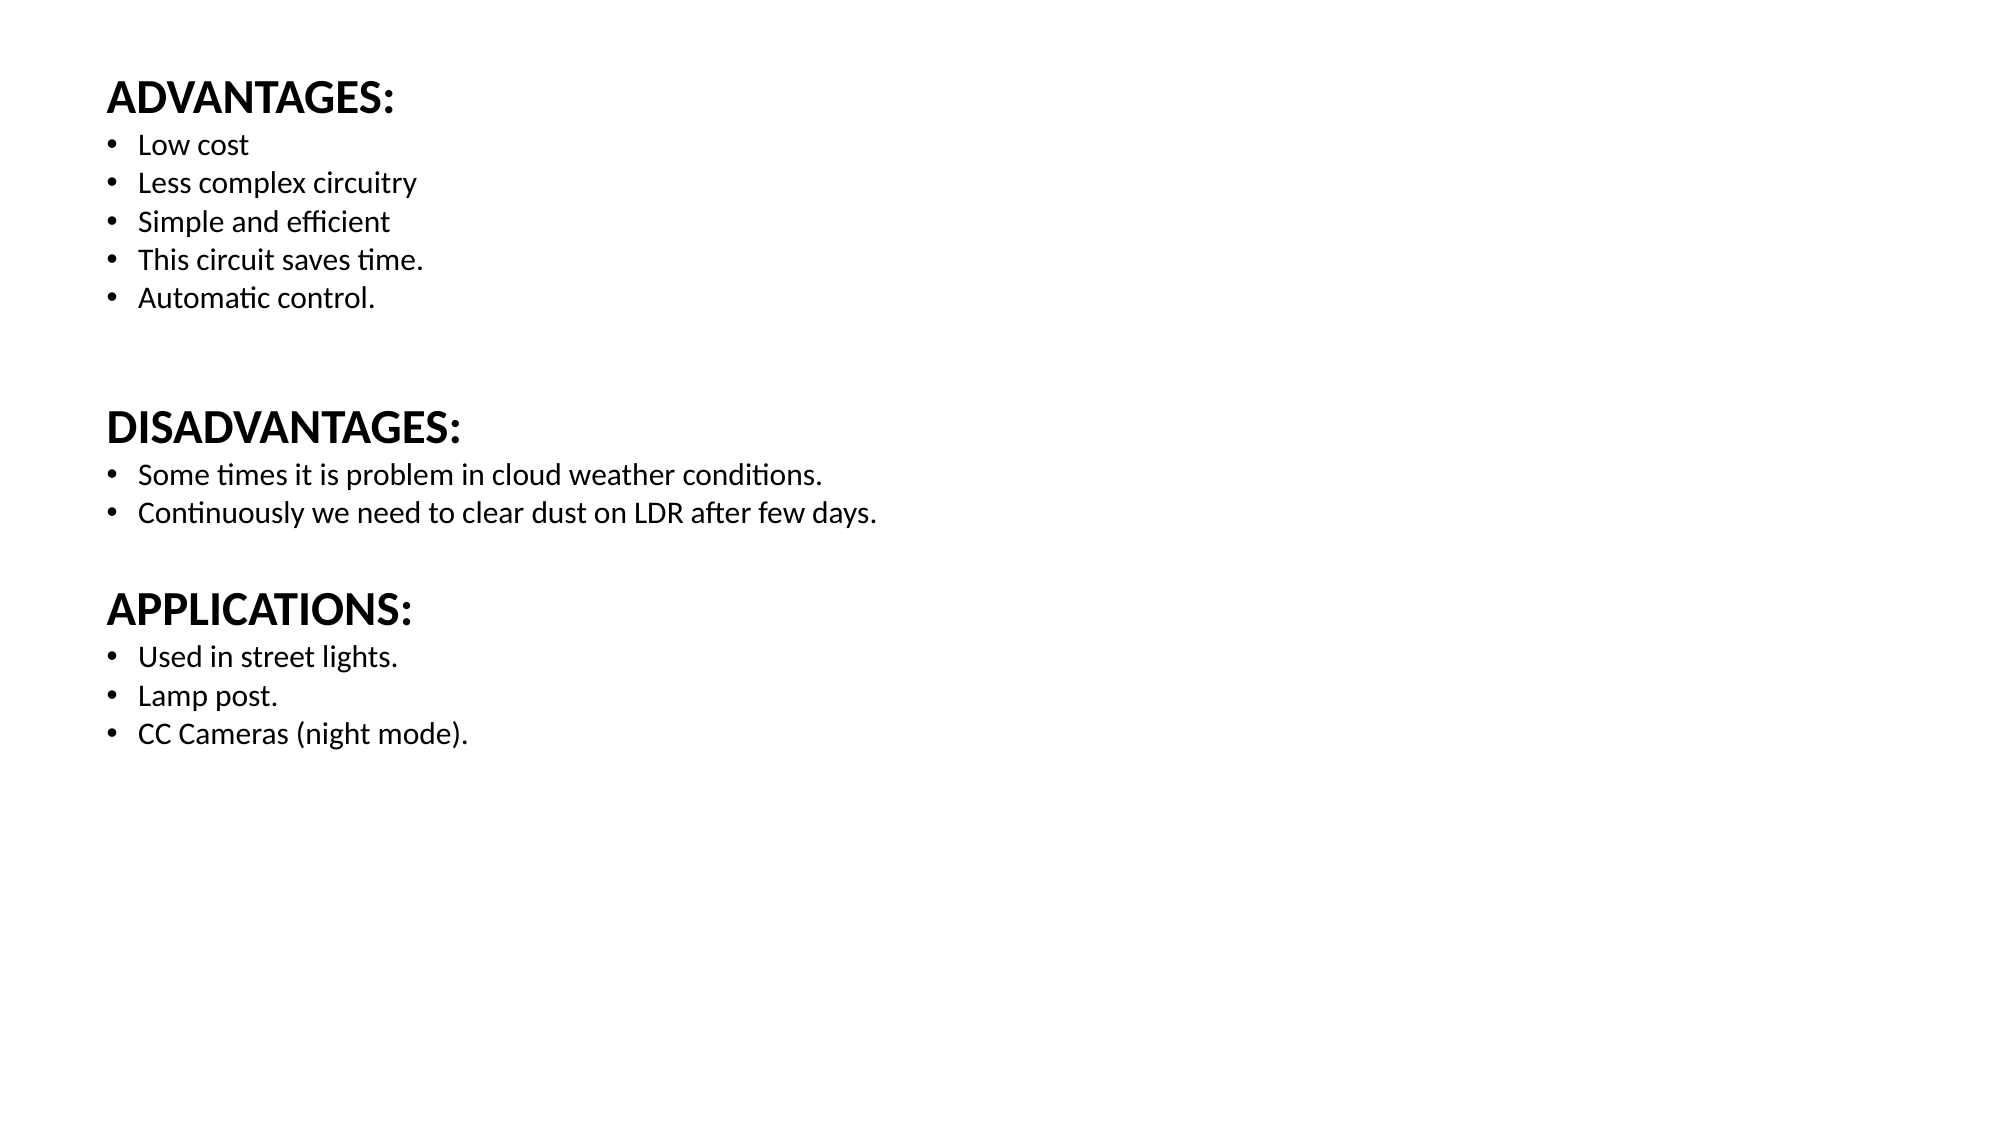

ADVANTAGES:
Low cost
Less complex circuitry
Simple and efficient
This circuit saves time.
Automatic control.

DISADVANTAGES:
Some times it is problem in cloud weather conditions.
Continuously we need to clear dust on LDR after few days.

APPLICATIONS:
Used in street lights.
Lamp post.
CC Cameras (night mode).